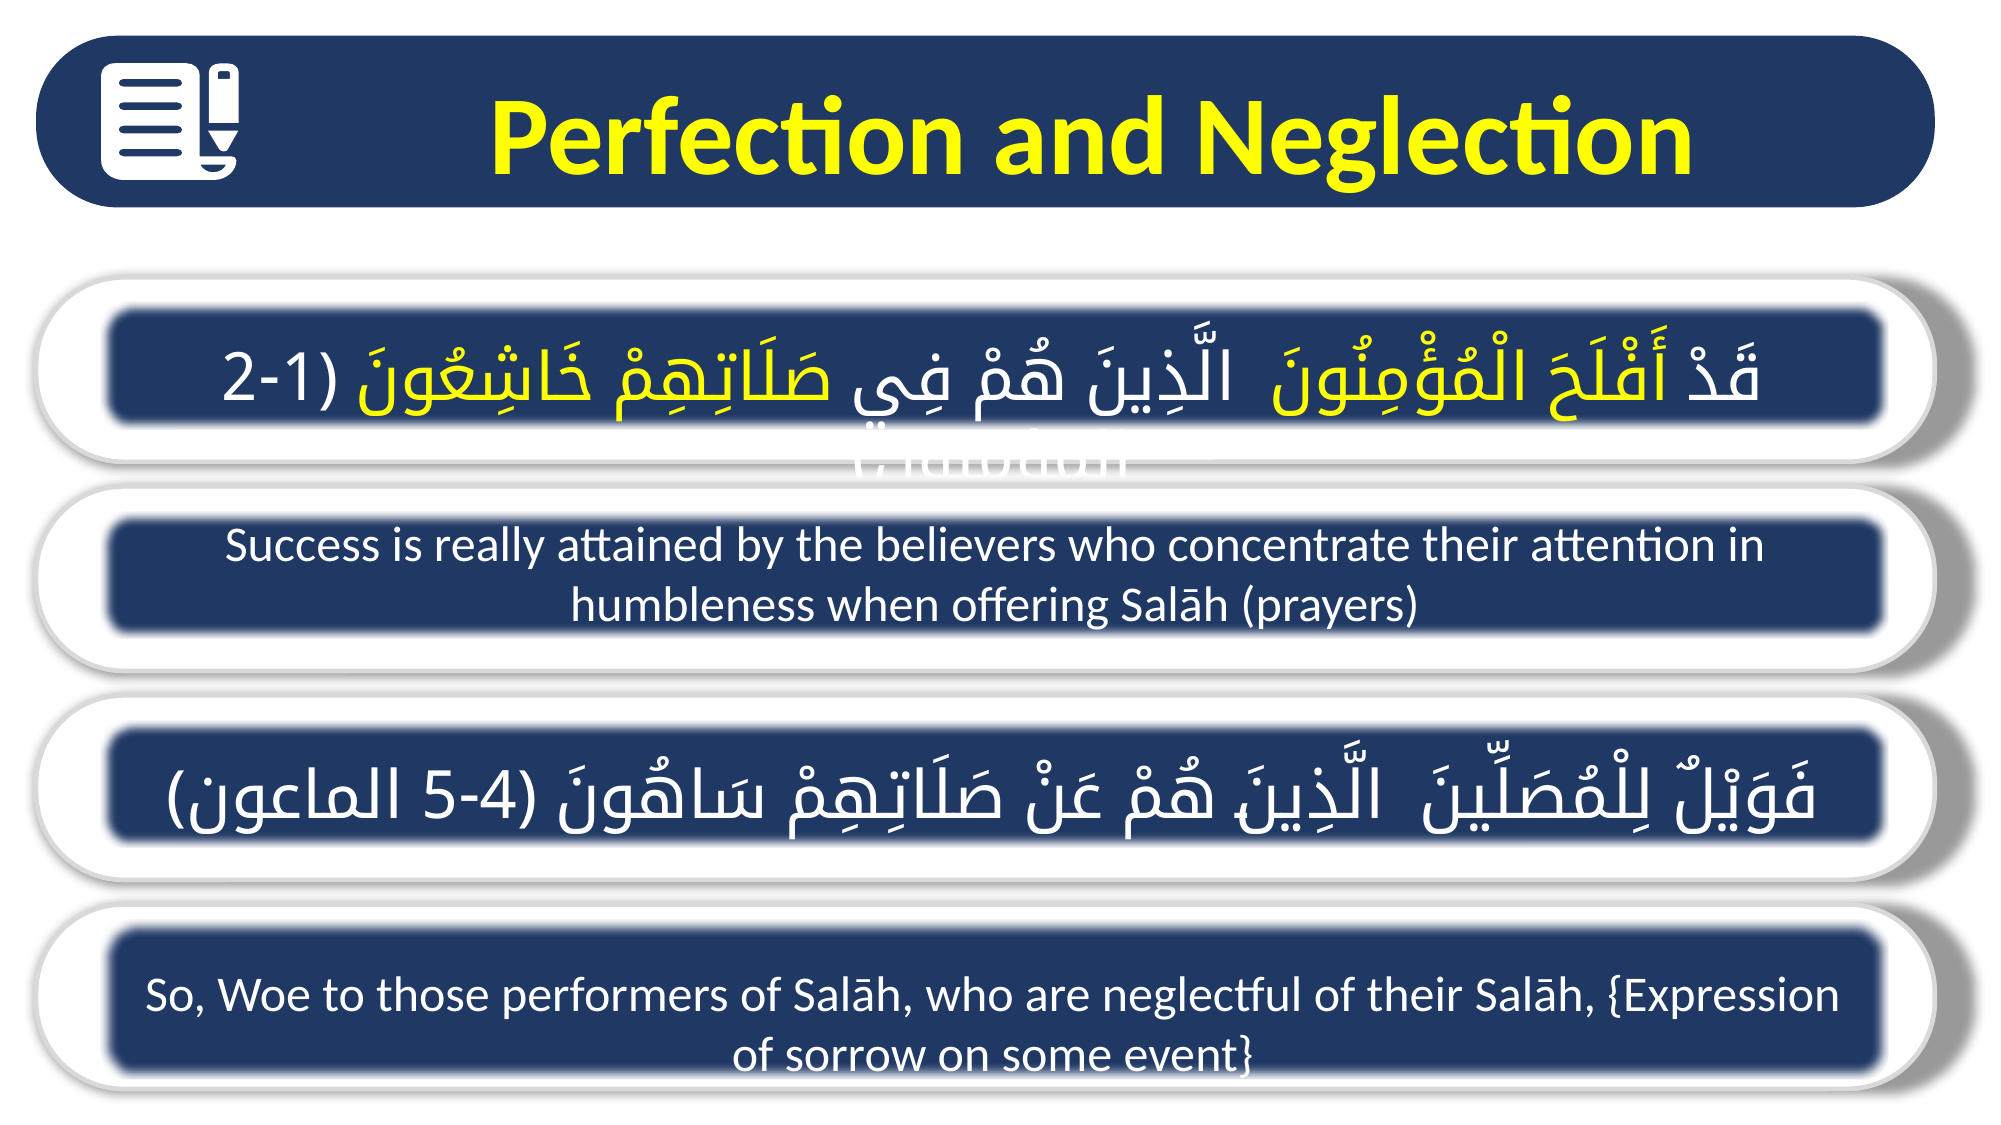

Perfection and Neglection

قَدْ أَفْلَحَ الْمُؤْمِنُونَ  الَّذِينَ هُمْ فِي صَلَاتِهِمْ خَاشِعُونَ ﴿1-2 المؤمنون﴾

Success is really attained by the believers who concentrate their attention in humbleness when offering Salāh (prayers)

فَوَيْلٌ لِلْمُصَلِّينَ  الَّذِينَ هُمْ عَنْ صَلَاتِهِمْ سَاهُونَ ﴿4-5 الماعون﴾

So, Woe to those performers of Salāh, who are neglectful of their Salāh, {Expression of sorrow on some event}